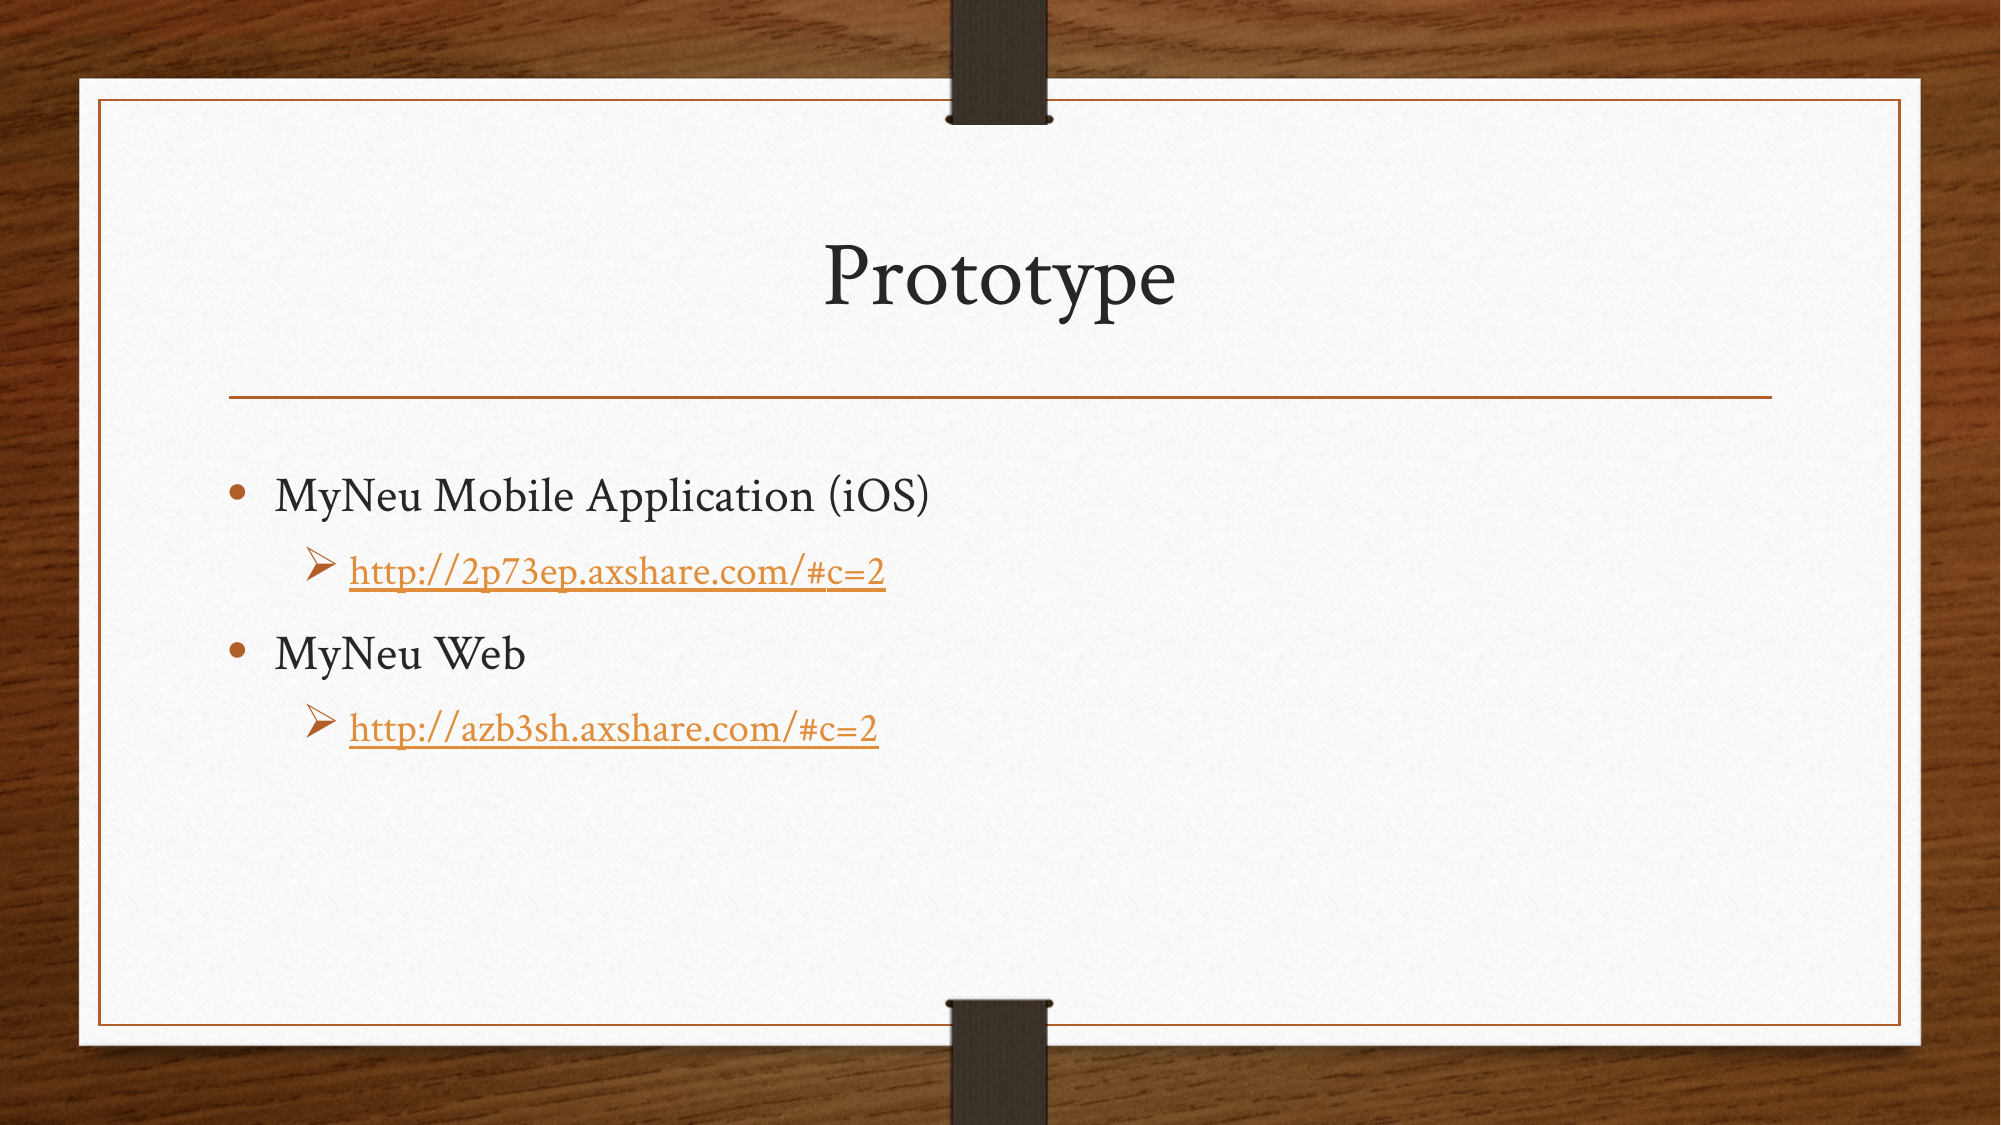

# Prototype
MyNeu Mobile Application (iOS)
http://2p73ep.axshare.com/#c=2
MyNeu Web
http://azb3sh.axshare.com/#c=2